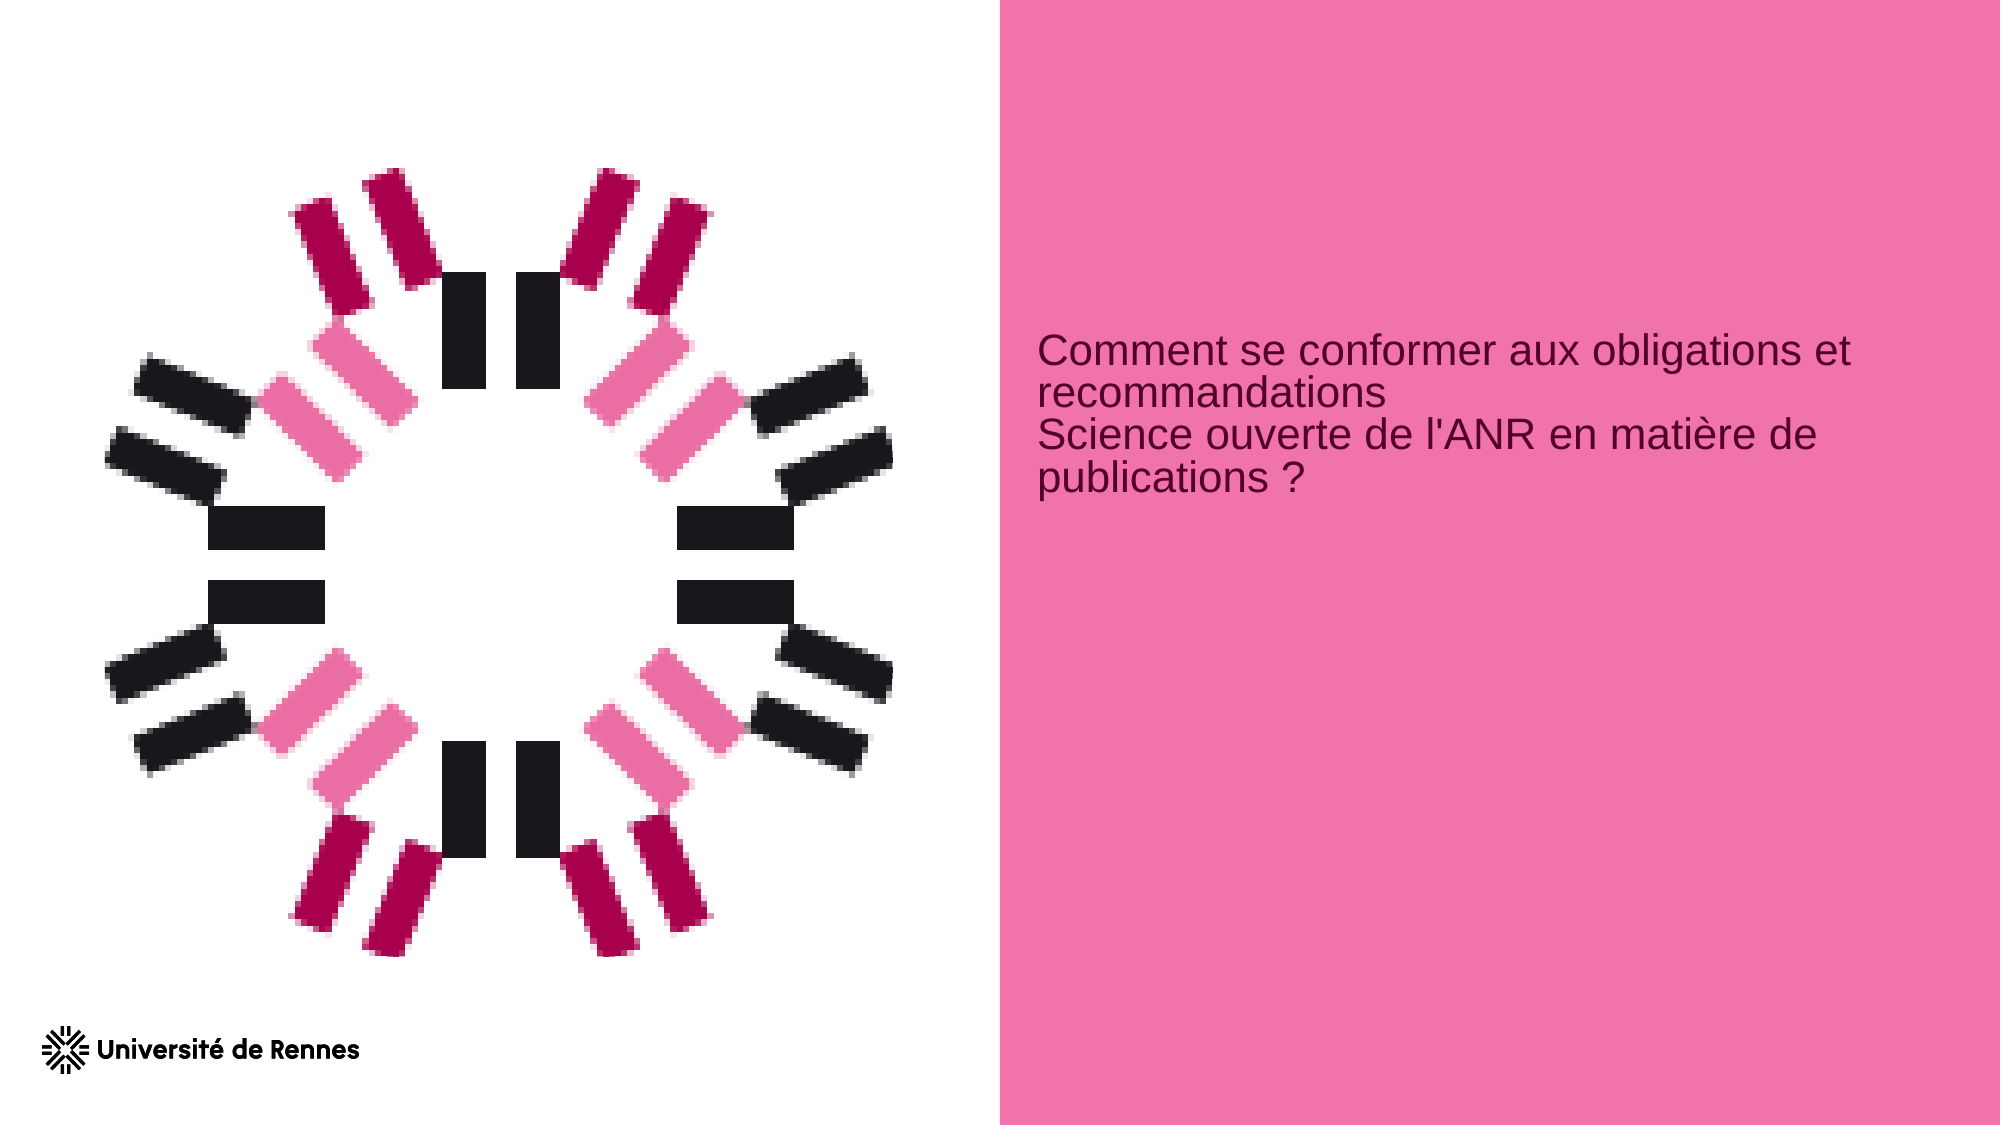

# Comment se conformer aux obligations et recommandations   Science ouverte de l'ANR en matière de publications ?